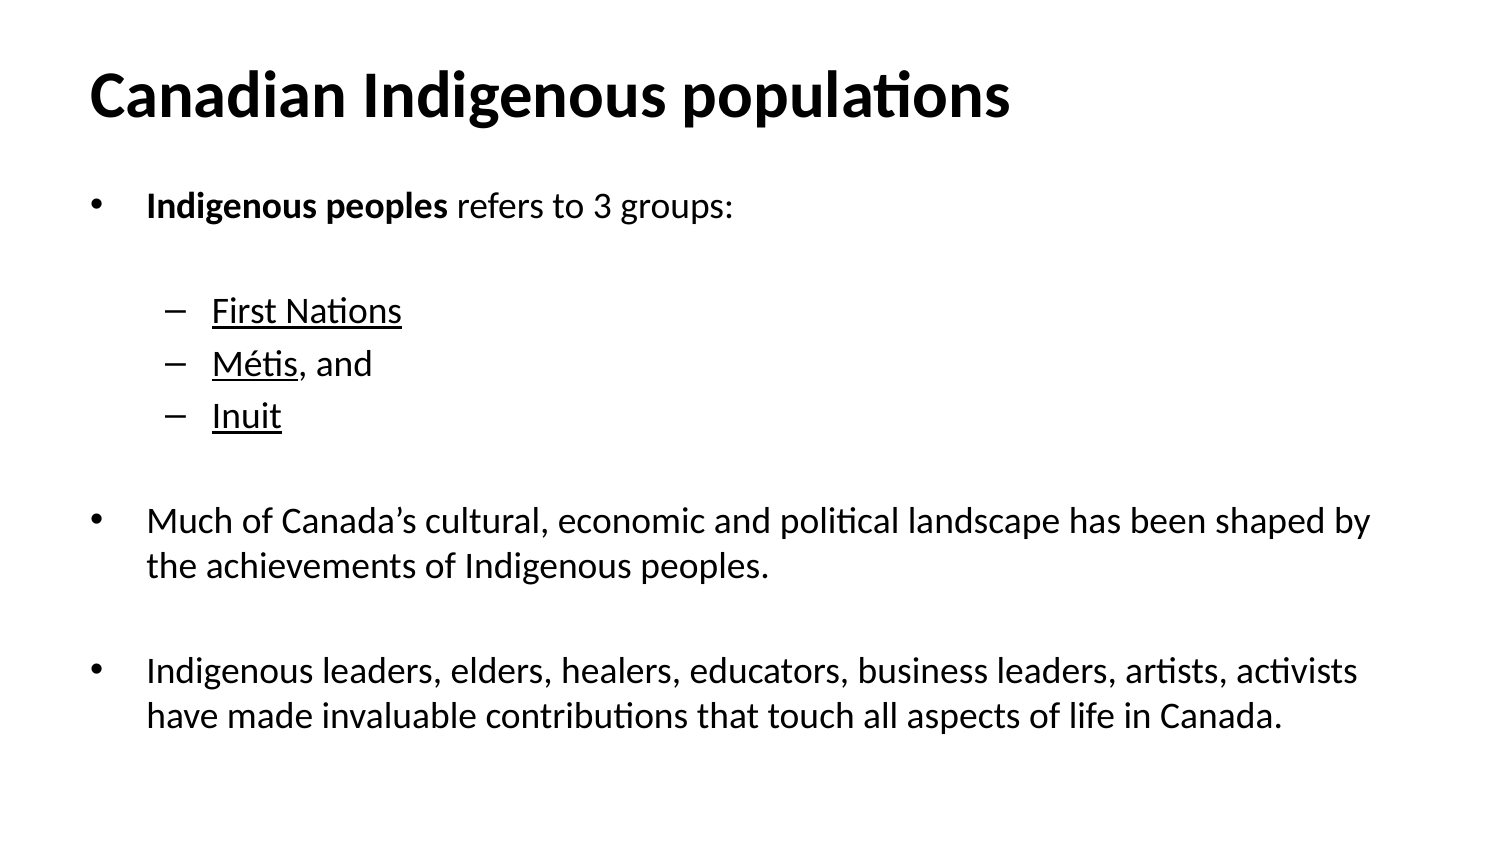

# Canadian Indigenous populations
Indigenous peoples refers to 3 groups:

First Nations
Métis, and
Inuit

Much of Canada’s cultural, economic and political landscape has been shaped by the achievements of Indigenous peoples.

Indigenous leaders, elders, healers, educators, business leaders, artists, activists have made invaluable contributions that touch all aspects of life in Canada.